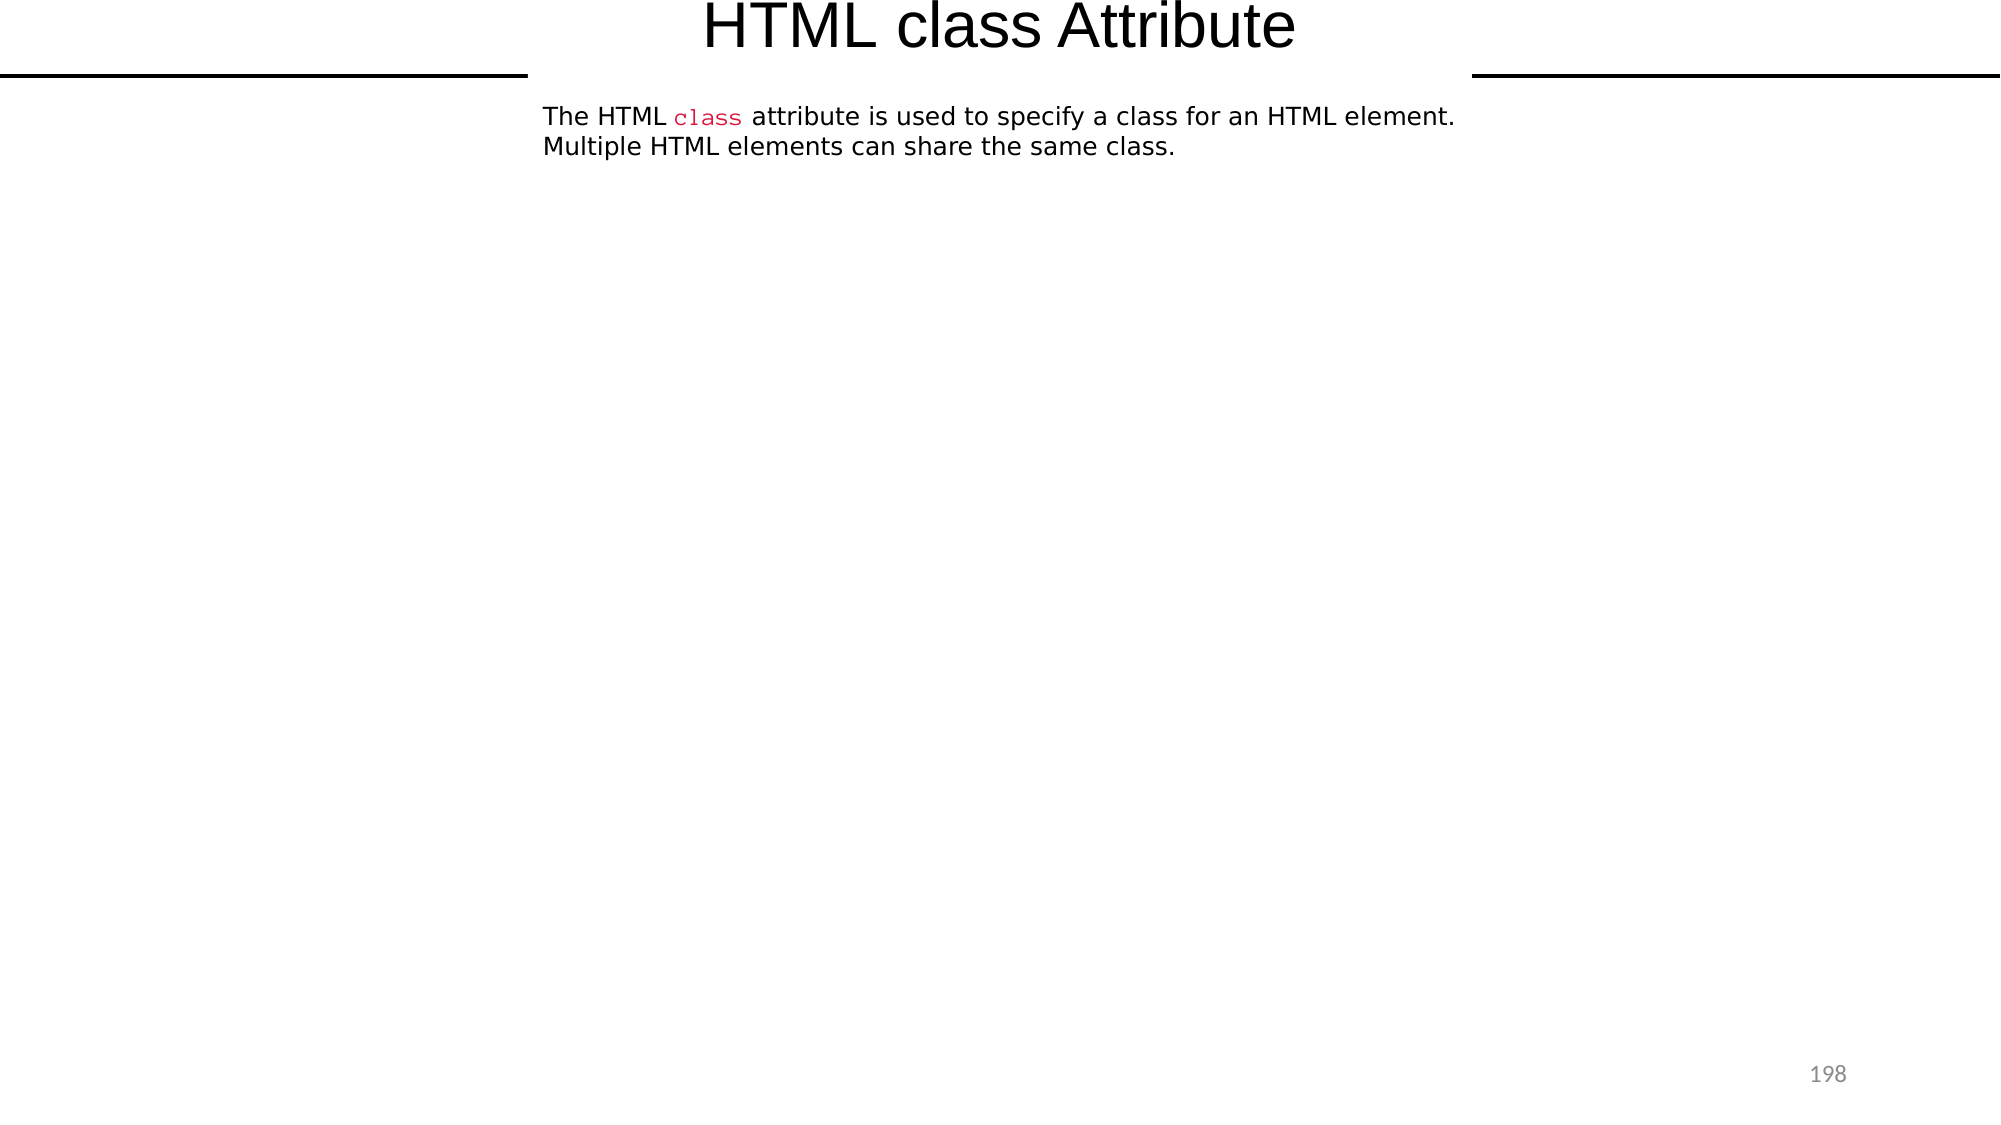

HTML class Attribute
❮ PreviousNext ❯
#

The HTML class attribute is used to specify a class for an HTML element.
Multiple HTML elements can share the same class.

198